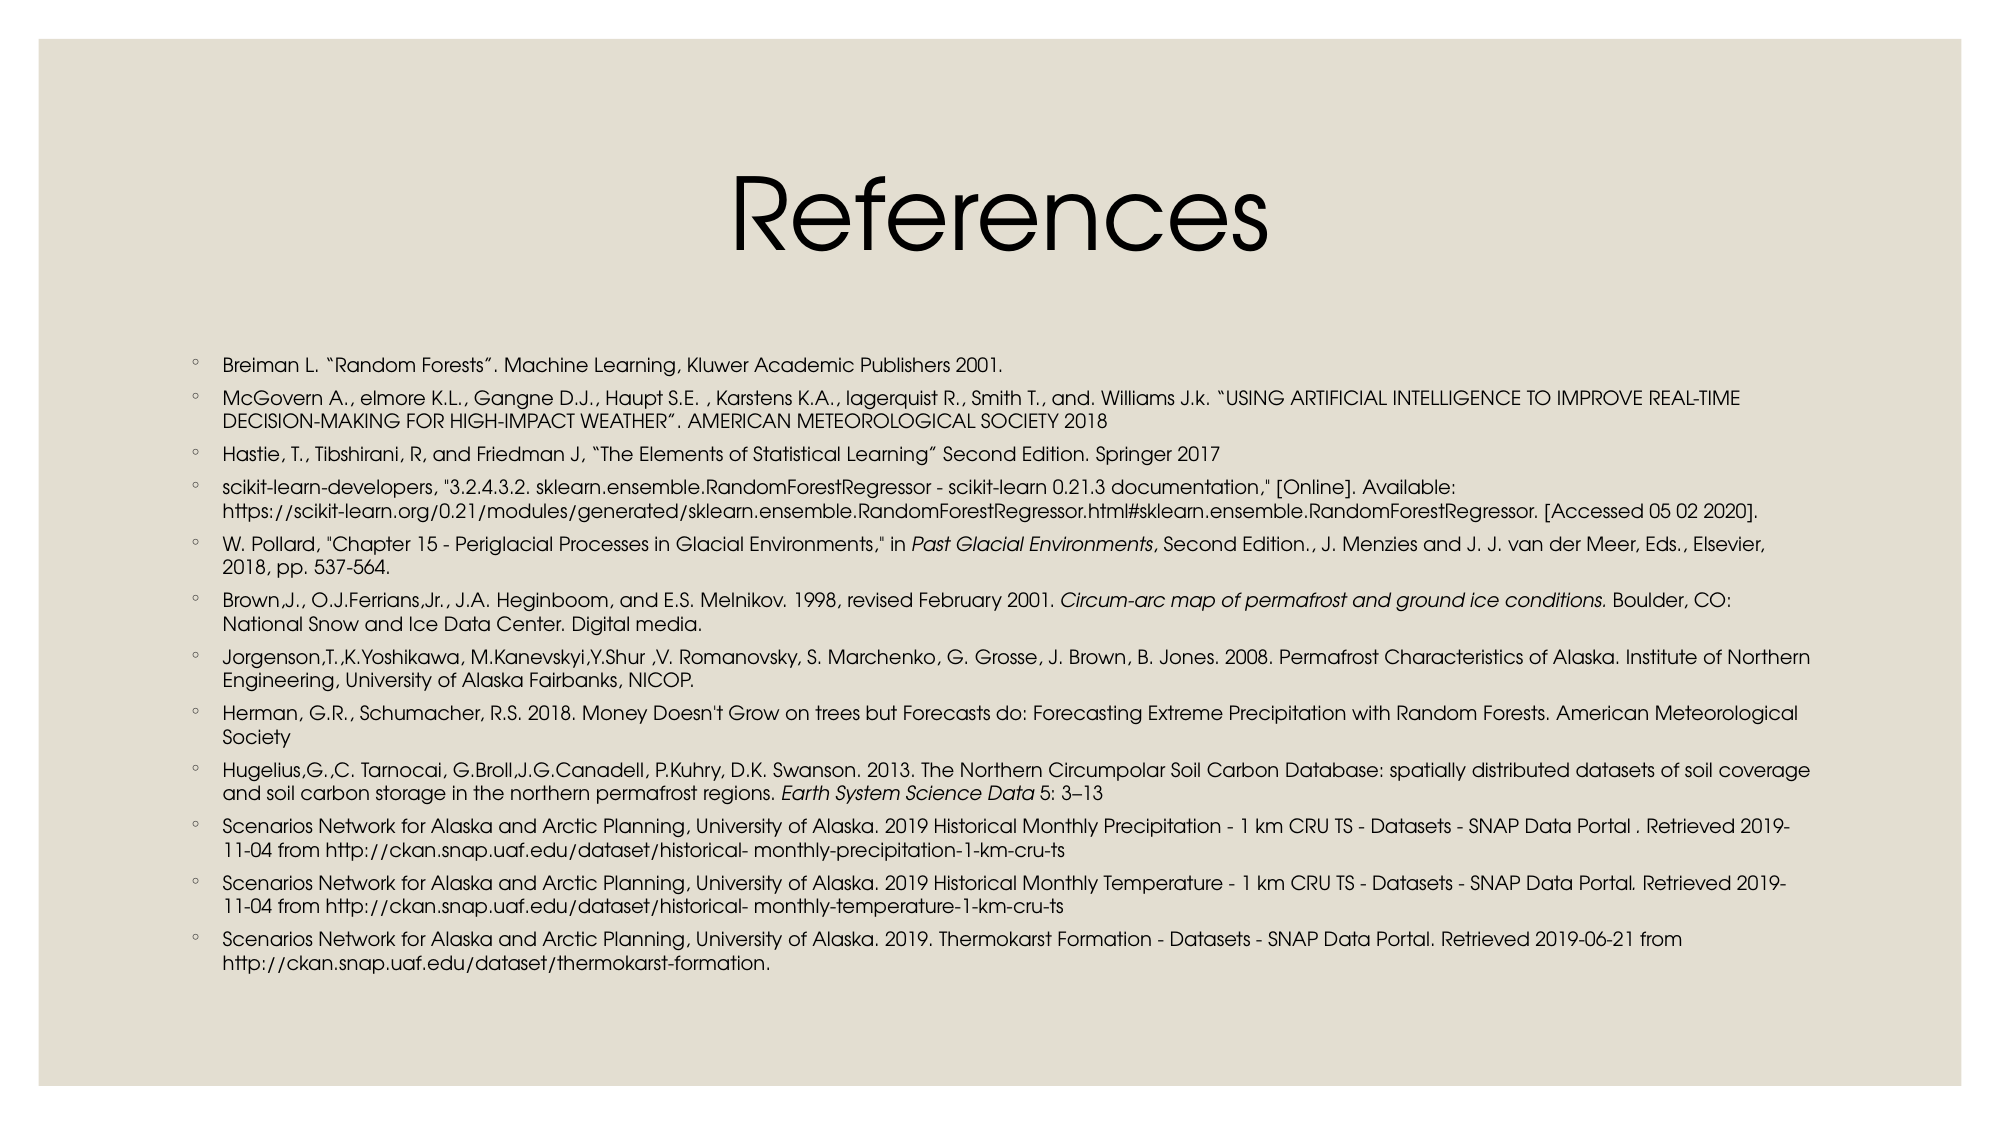

# References
Breiman L. “Random Forests”. Machine Learning, Kluwer Academic Publishers 2001.
McGovern A., elmore K.L., Gangne D.J., Haupt S.E. , Karstens K.A., lagerquist R., Smith T., and. Williams J.k. “USING ARTIFICIAL INTELLIGENCE TO IMPROVE REAL-TIME DECISION-MAKING FOR HIGH-IMPACT WEATHER”. AMERICAN METEOROLOGICAL SOCIETY 2018
Hastie, T., Tibshirani, R, and Friedman J, “The Elements of Statistical Learning” Second Edition. Springer 2017
scikit-learn-developers, "3.2.4.3.2. sklearn.ensemble.RandomForestRegressor - scikit-learn 0.21.3 documentation," [Online]. Available: https://scikit-learn.org/0.21/modules/generated/sklearn.ensemble.RandomForestRegressor.html#sklearn.ensemble.RandomForestRegressor. [Accessed 05 02 2020].
W. Pollard, "Chapter 15 - Periglacial Processes in Glacial Environments," in Past Glacial Environments, Second Edition., J. Menzies and J. J. van der Meer, Eds., Elsevier, 2018, pp. 537-564.
Brown,J., O.J.Ferrians,Jr., J.A. Heginboom, and E.S. Melnikov. 1998, revised February 2001. Circum-arc map of permafrost and ground ice conditions. Boulder, CO: National Snow and Ice Data Center. Digital media.
Jorgenson,T.,K.Yoshikawa, M.Kanevskyi,Y.Shur ,V. Romanovsky, S. Marchenko, G. Grosse, J. Brown, B. Jones. 2008. Permafrost Characteristics of Alaska. Institute of Northern Engineering, University of Alaska Fairbanks, NICOP.
Herman, G.R., Schumacher, R.S. 2018. Money Doesn't Grow on trees but Forecasts do: Forecasting Extreme Precipitation with Random Forests. American Meteorological Society
Hugelius,G.,C. Tarnocai, G.Broll,J.G.Canadell, P.Kuhry, D.K. Swanson. 2013. The Northern Circumpolar Soil Carbon Database: spatially distributed datasets of soil coverage and soil carbon storage in the northern permafrost regions. Earth System Science Data 5: 3–13
Scenarios Network for Alaska and Arctic Planning, University of Alaska. 2019 Historical Monthly Precipitation - 1 km CRU TS - Datasets - SNAP Data Portal . Retrieved 2019-11-04 from http://ckan.snap.uaf.edu/dataset/historical- monthly-precipitation-1-km-cru-ts
Scenarios Network for Alaska and Arctic Planning, University of Alaska. 2019 Historical Monthly Temperature - 1 km CRU TS - Datasets - SNAP Data Portal. Retrieved 2019-11-04 from http://ckan.snap.uaf.edu/dataset/historical- monthly-temperature-1-km-cru-ts
Scenarios Network for Alaska and Arctic Planning, University of Alaska. 2019. Thermokarst Formation - Datasets - SNAP Data Portal. Retrieved 2019-06-21 from http://ckan.snap.uaf.edu/dataset/thermokarst-formation.